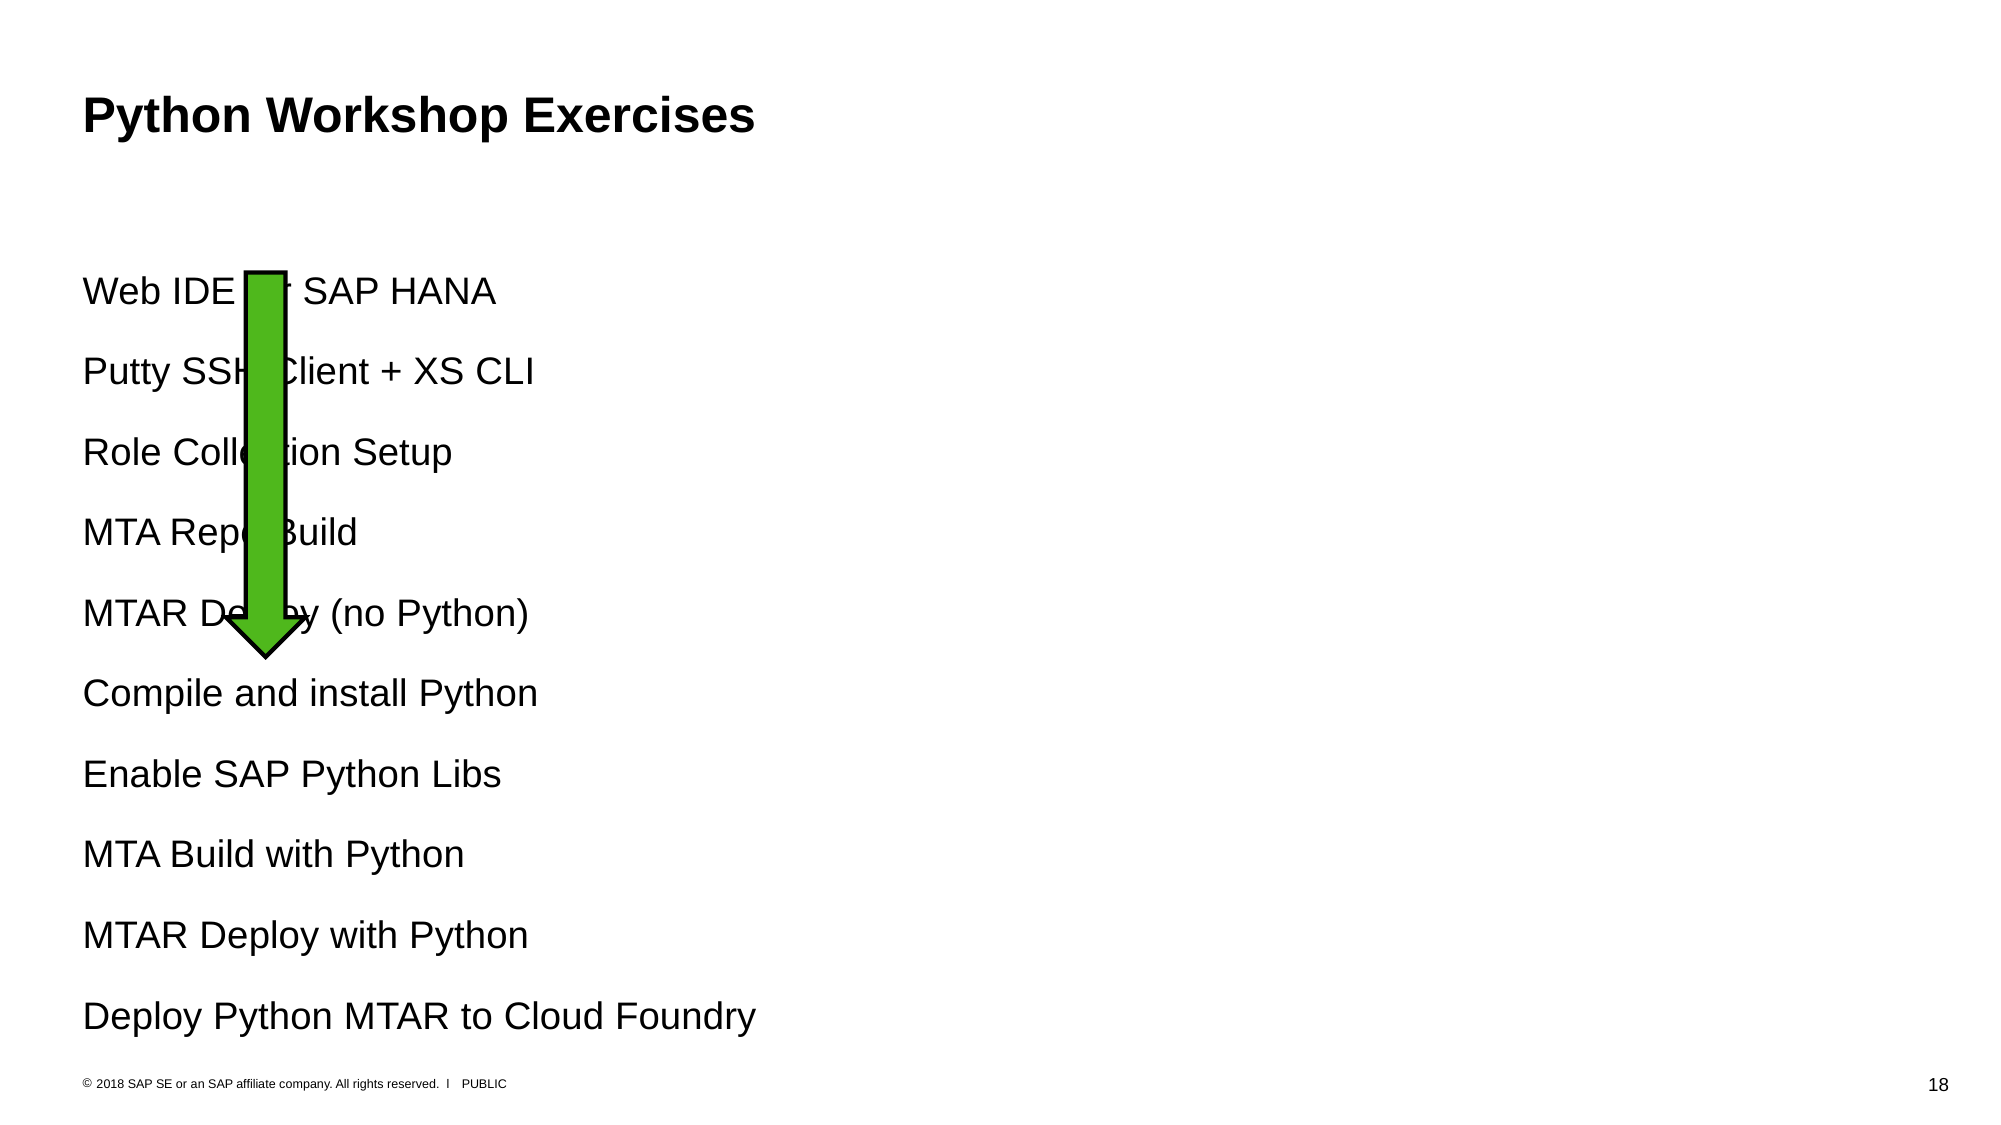

# Python Workshop Exercises
Web IDE for SAP HANA
Putty SSH Client + XS CLI
Role Collection Setup
MTA Repo Build
MTAR Deploy (no Python)
Compile and install Python
Enable SAP Python Libs
MTA Build with Python
MTAR Deploy with Python
Deploy Python MTAR to Cloud Foundry